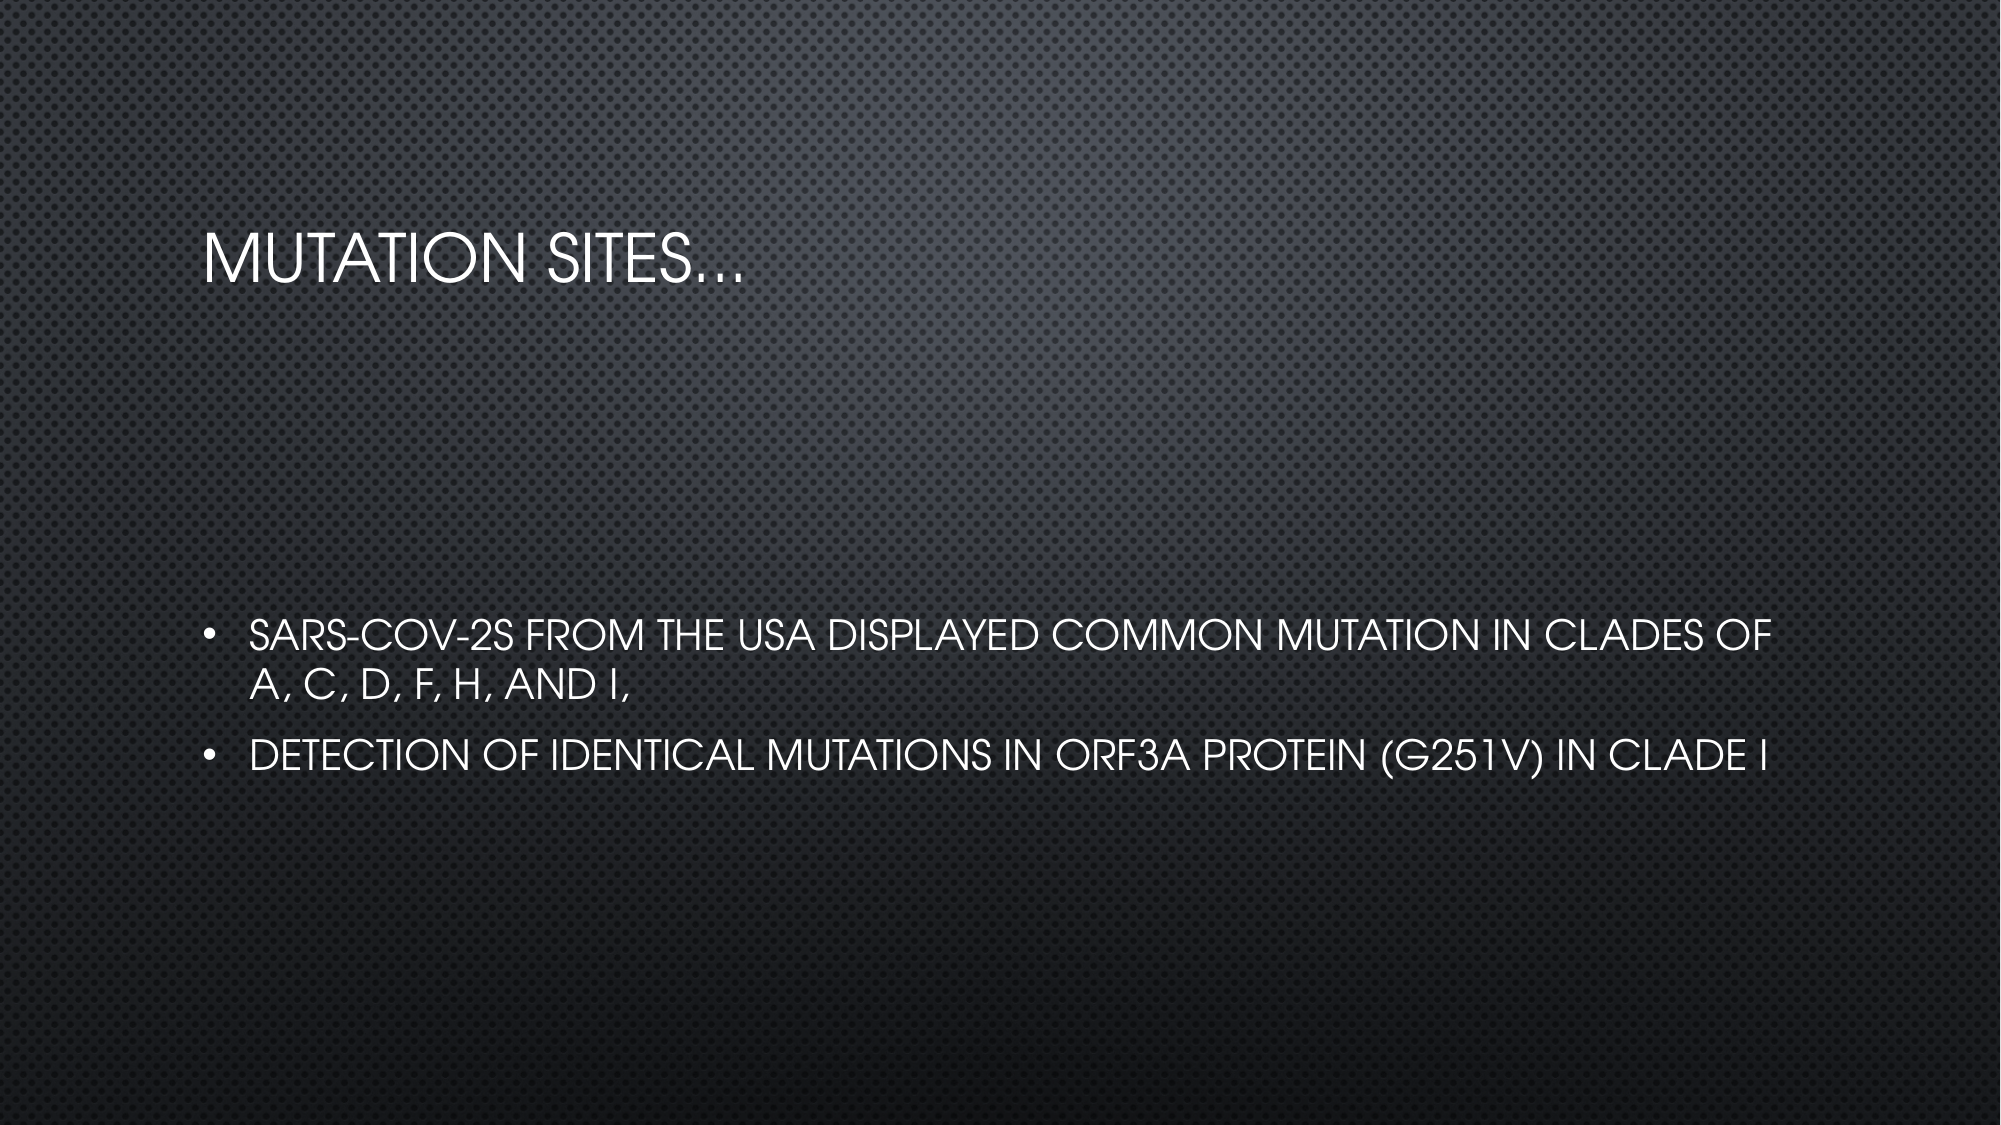

# Mutation sites...
SARS-CoV-2s from the USA displayed common mutation in clades of A, C, D, F, H, and I,
Detection of identical mutations in ORF3a protein (G251v) in clade I